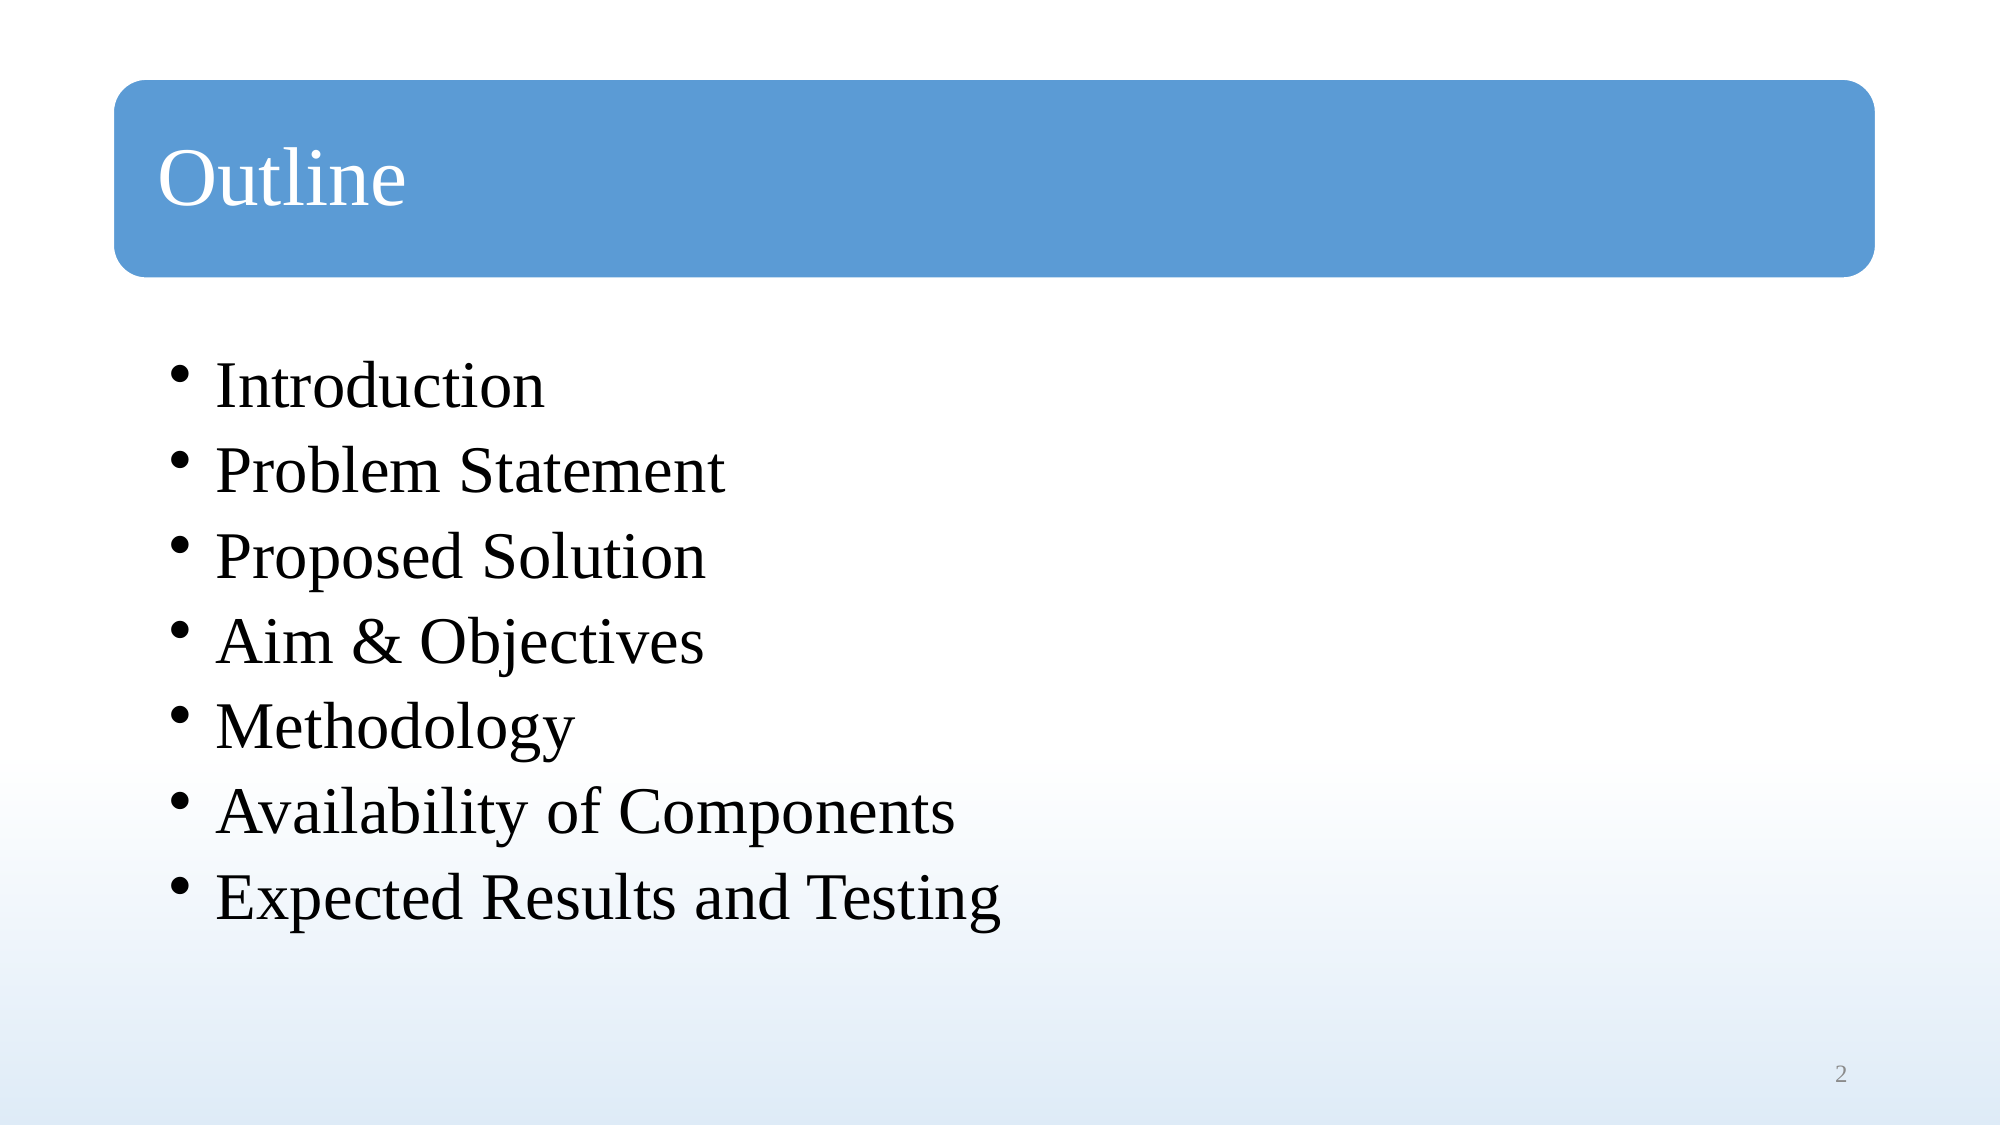

Outline
Introduction
Problem Statement
Proposed Solution
Aim & Objectives
Methodology
Availability of Components
Expected Results and Testing
2